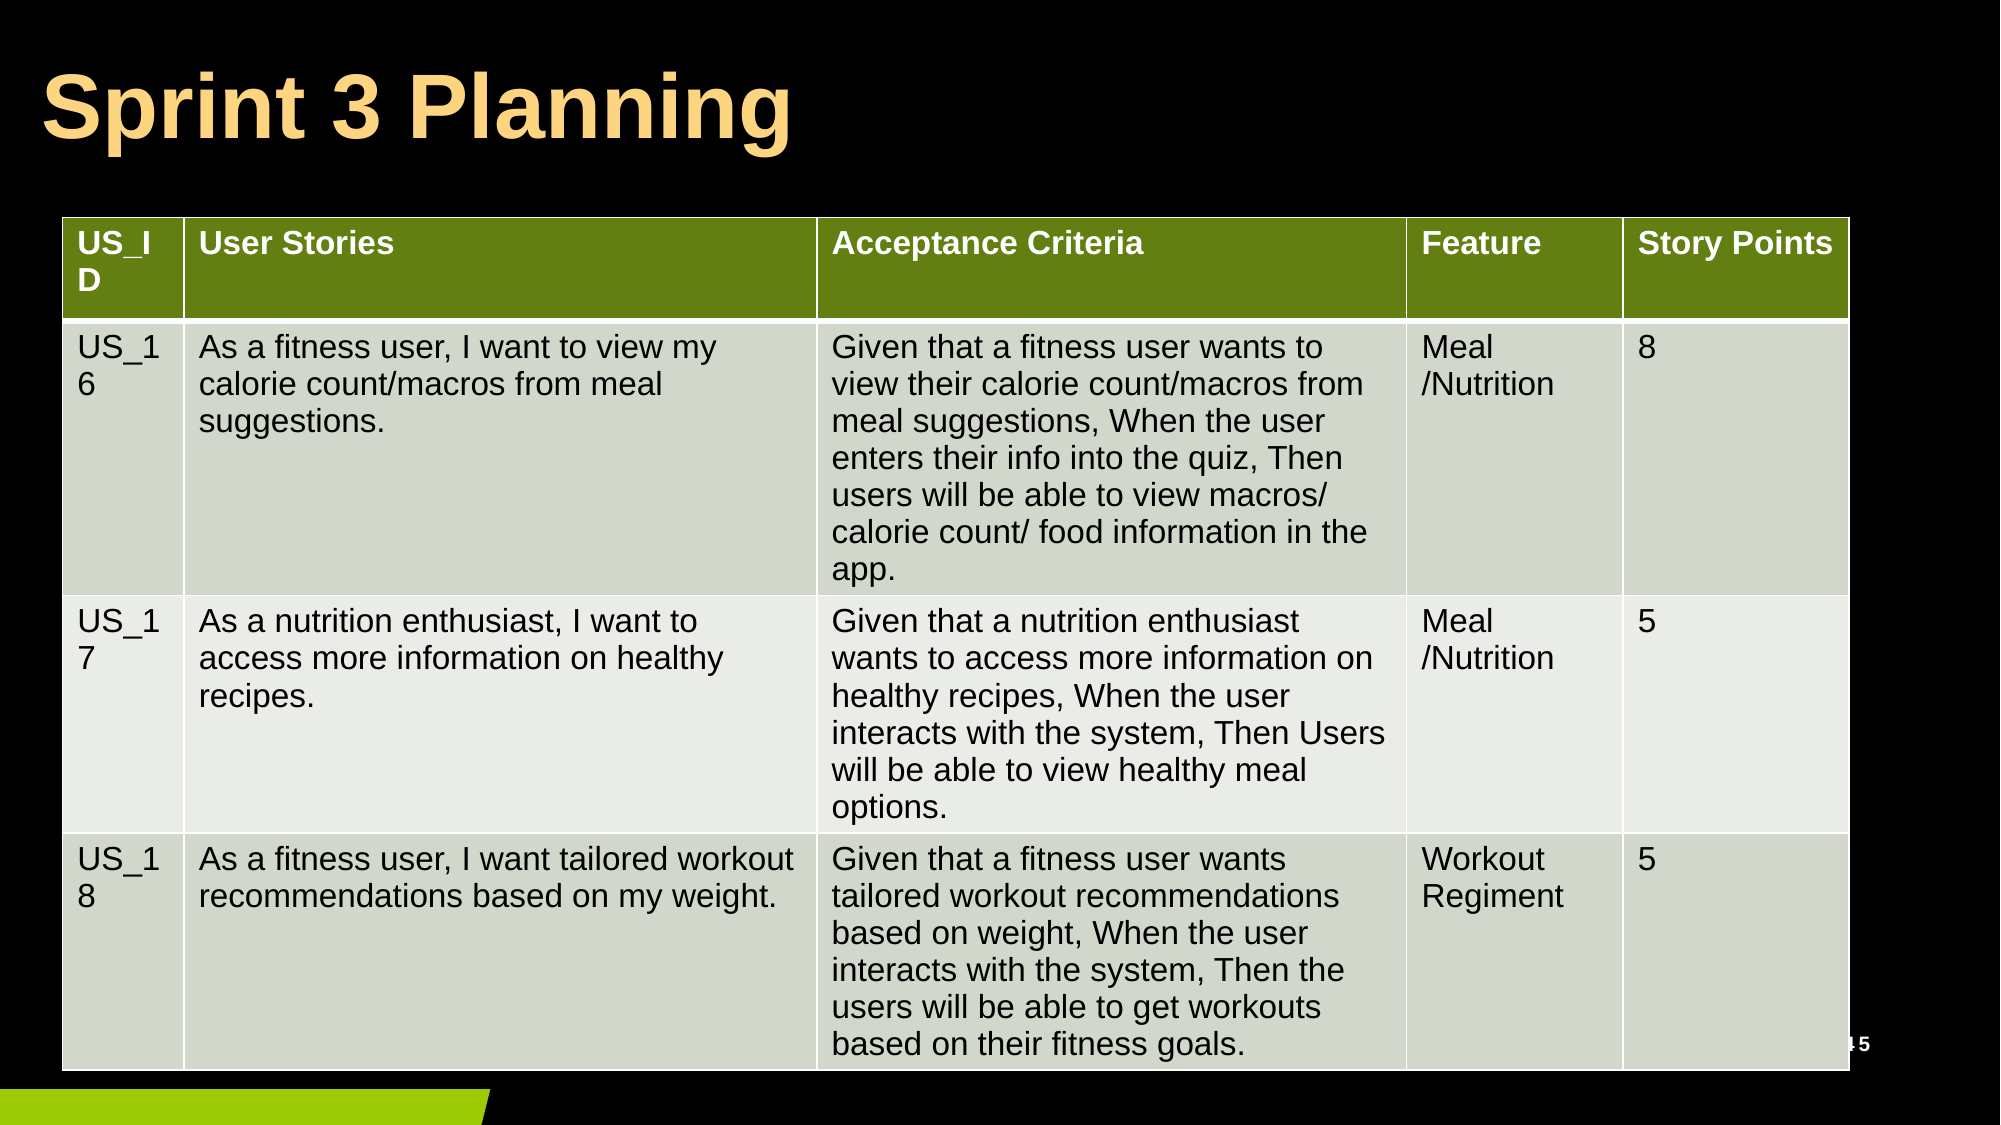

# Sprint 3 Planning
| US\_ID | User Stories | Acceptance Criteria | Feature | Story Points |
| --- | --- | --- | --- | --- |
| US\_16 | As a fitness user, I want to view my calorie count/macros from meal suggestions. | Given that a fitness user wants to view their calorie count/macros from meal suggestions, When the user enters their info into the quiz, Then users will be able to view macros/ calorie count/ food information in the app. | Meal /Nutrition | 8 |
| US\_17 | As a nutrition enthusiast, I want to access more information on healthy recipes. | Given that a nutrition enthusiast  wants to access more information on healthy recipes, When the user interacts with the system, Then Users will be able to view healthy meal options. | Meal /Nutrition | 5 |
| US\_18 | As a fitness user, I want tailored workout recommendations based on my weight. | Given that a fitness user wants tailored workout recommendations based on weight, When the user interacts with the system, Then the users will be able to get workouts based on their fitness goals. | Workout Regiment | 5 |
Fitness Presentation
45